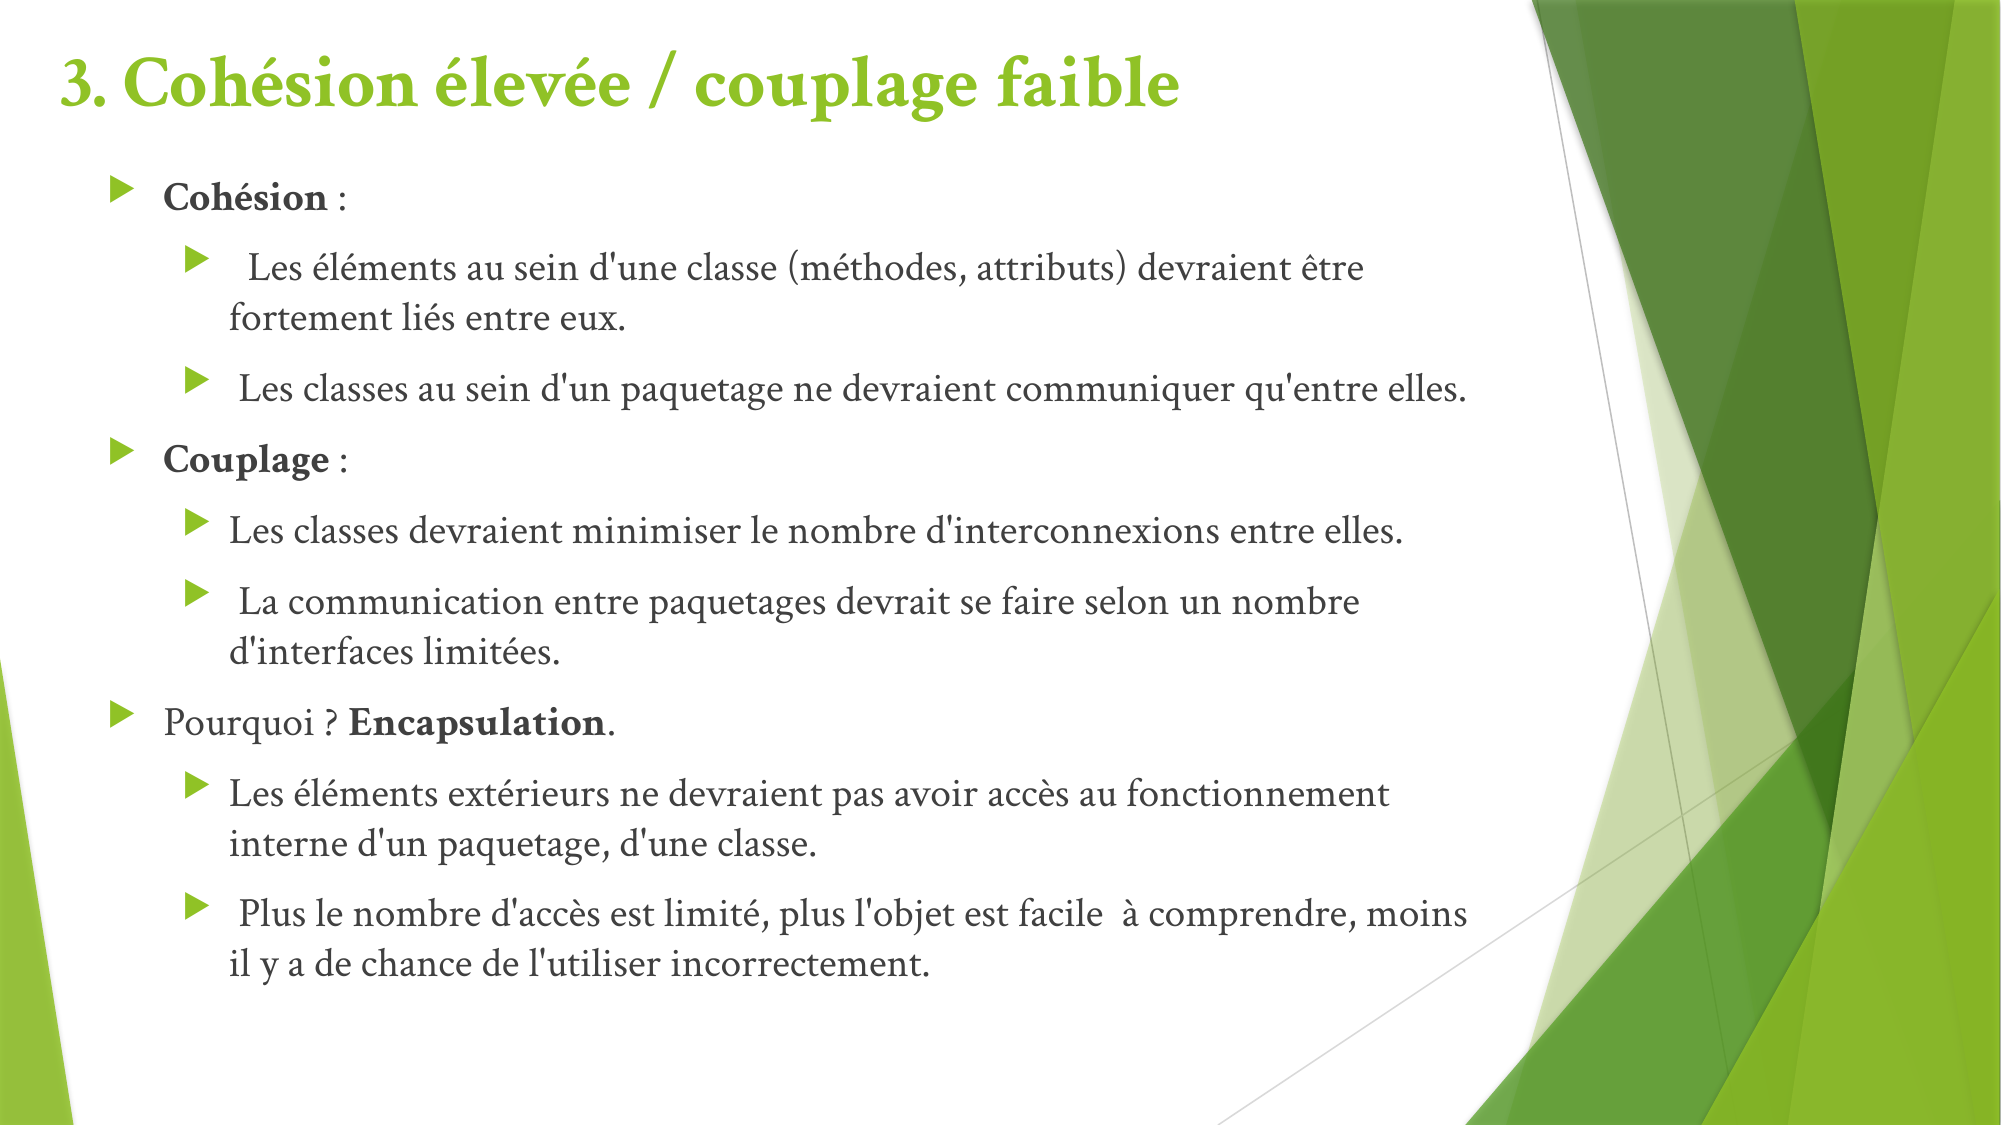

# 3. Cohésion élevée / couplage faible
Cohésion :
  Les éléments au sein d'une classe (méthodes, attributs) devraient être fortement liés entre eux.
 Les classes au sein d'un paquetage ne devraient communiquer qu'entre elles.
Couplage :
Les classes devraient minimiser le nombre d'interconnexions entre elles.
 La communication entre paquetages devrait se faire selon un nombre d'interfaces limitées.
Pourquoi ? Encapsulation.
Les éléments extérieurs ne devraient pas avoir accès au fonctionnement interne d'un paquetage, d'une classe.
 Plus le nombre d'accès est limité, plus l'objet est facile  à comprendre, moins il y a de chance de l'utiliser incorrectement.